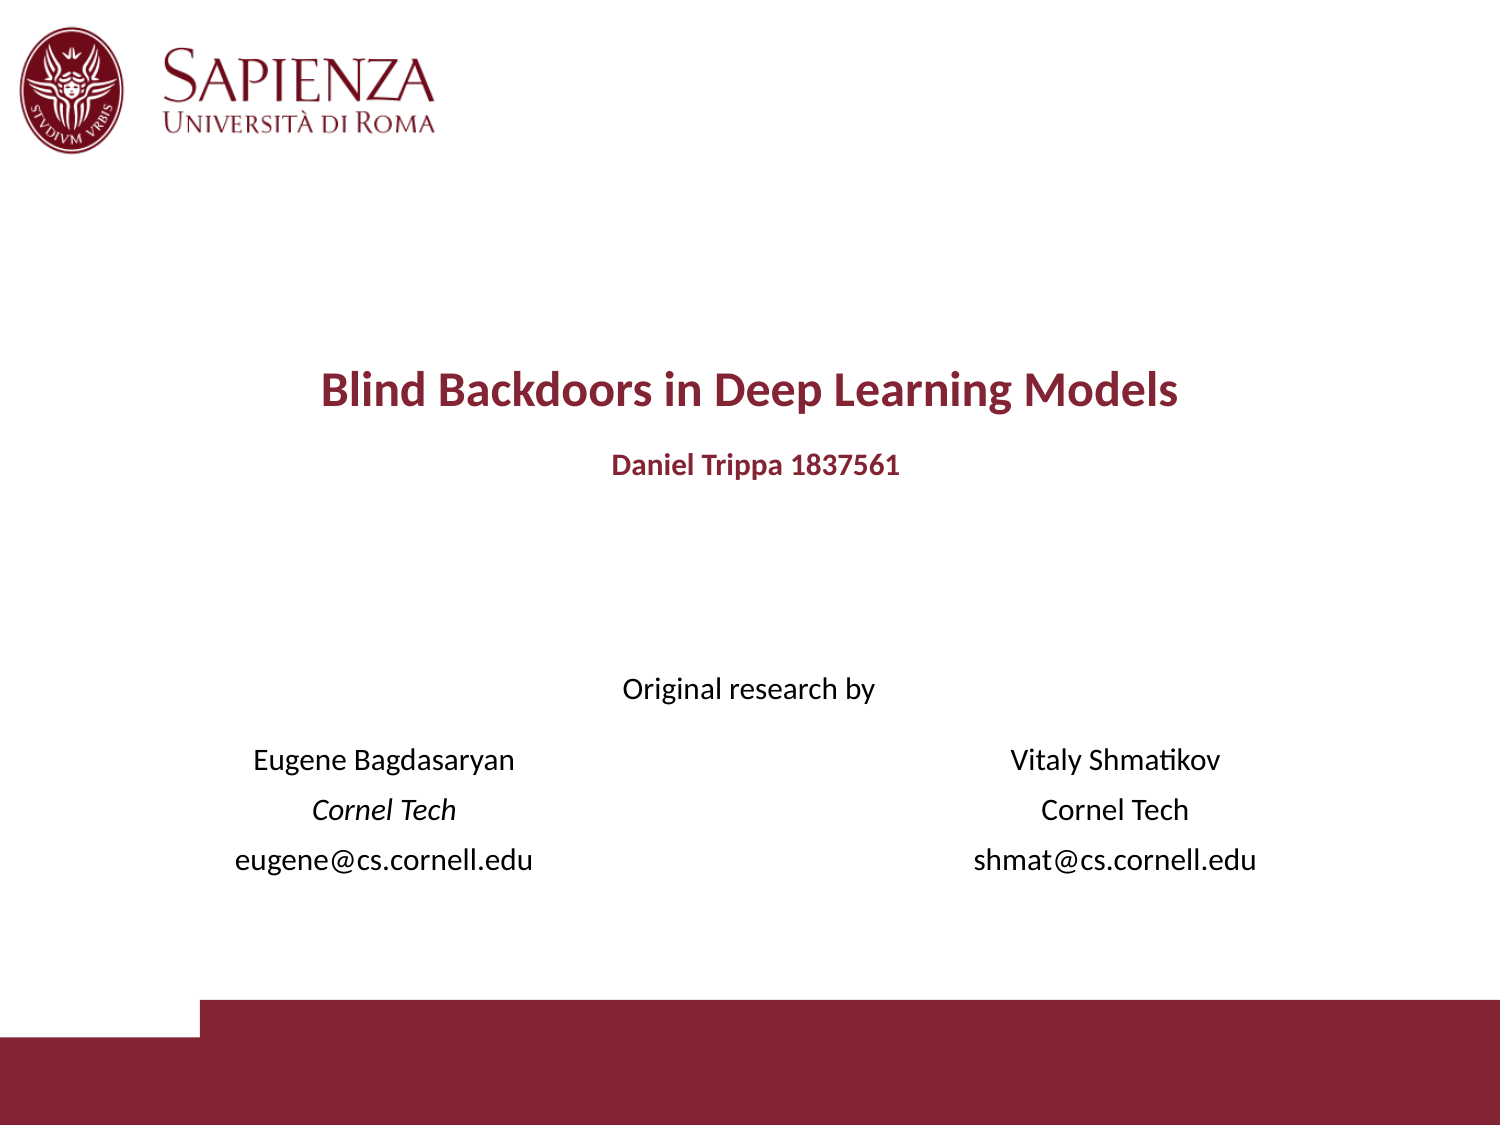

Blind Backdoors in Deep Learning Models
Daniel Trippa 1837561
Original research by
Eugene Bagdasaryan
Cornel Tech
eugene@cs.cornell.edu
Vitaly Shmatikov
Cornel Tech
shmat@cs.cornell.edu